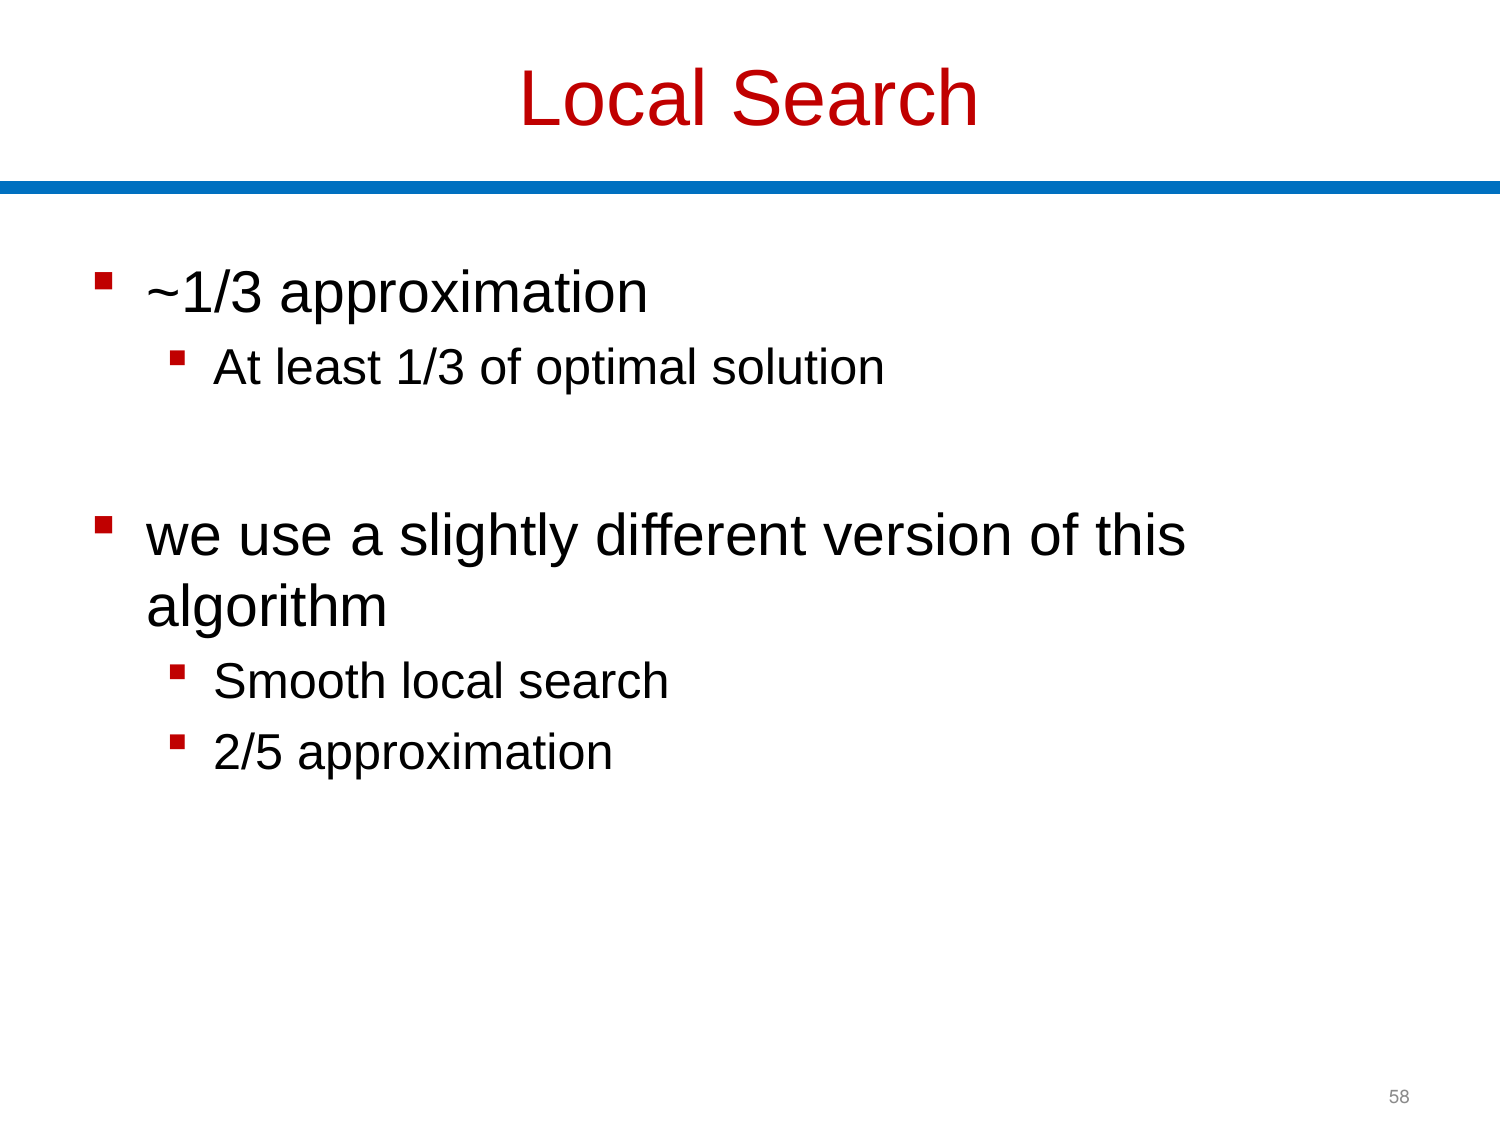

# Local Search
~1/3 approximation
At least 1/3 of optimal solution

we use a slightly different version of this algorithm
Smooth local search
2/5 approximation
58